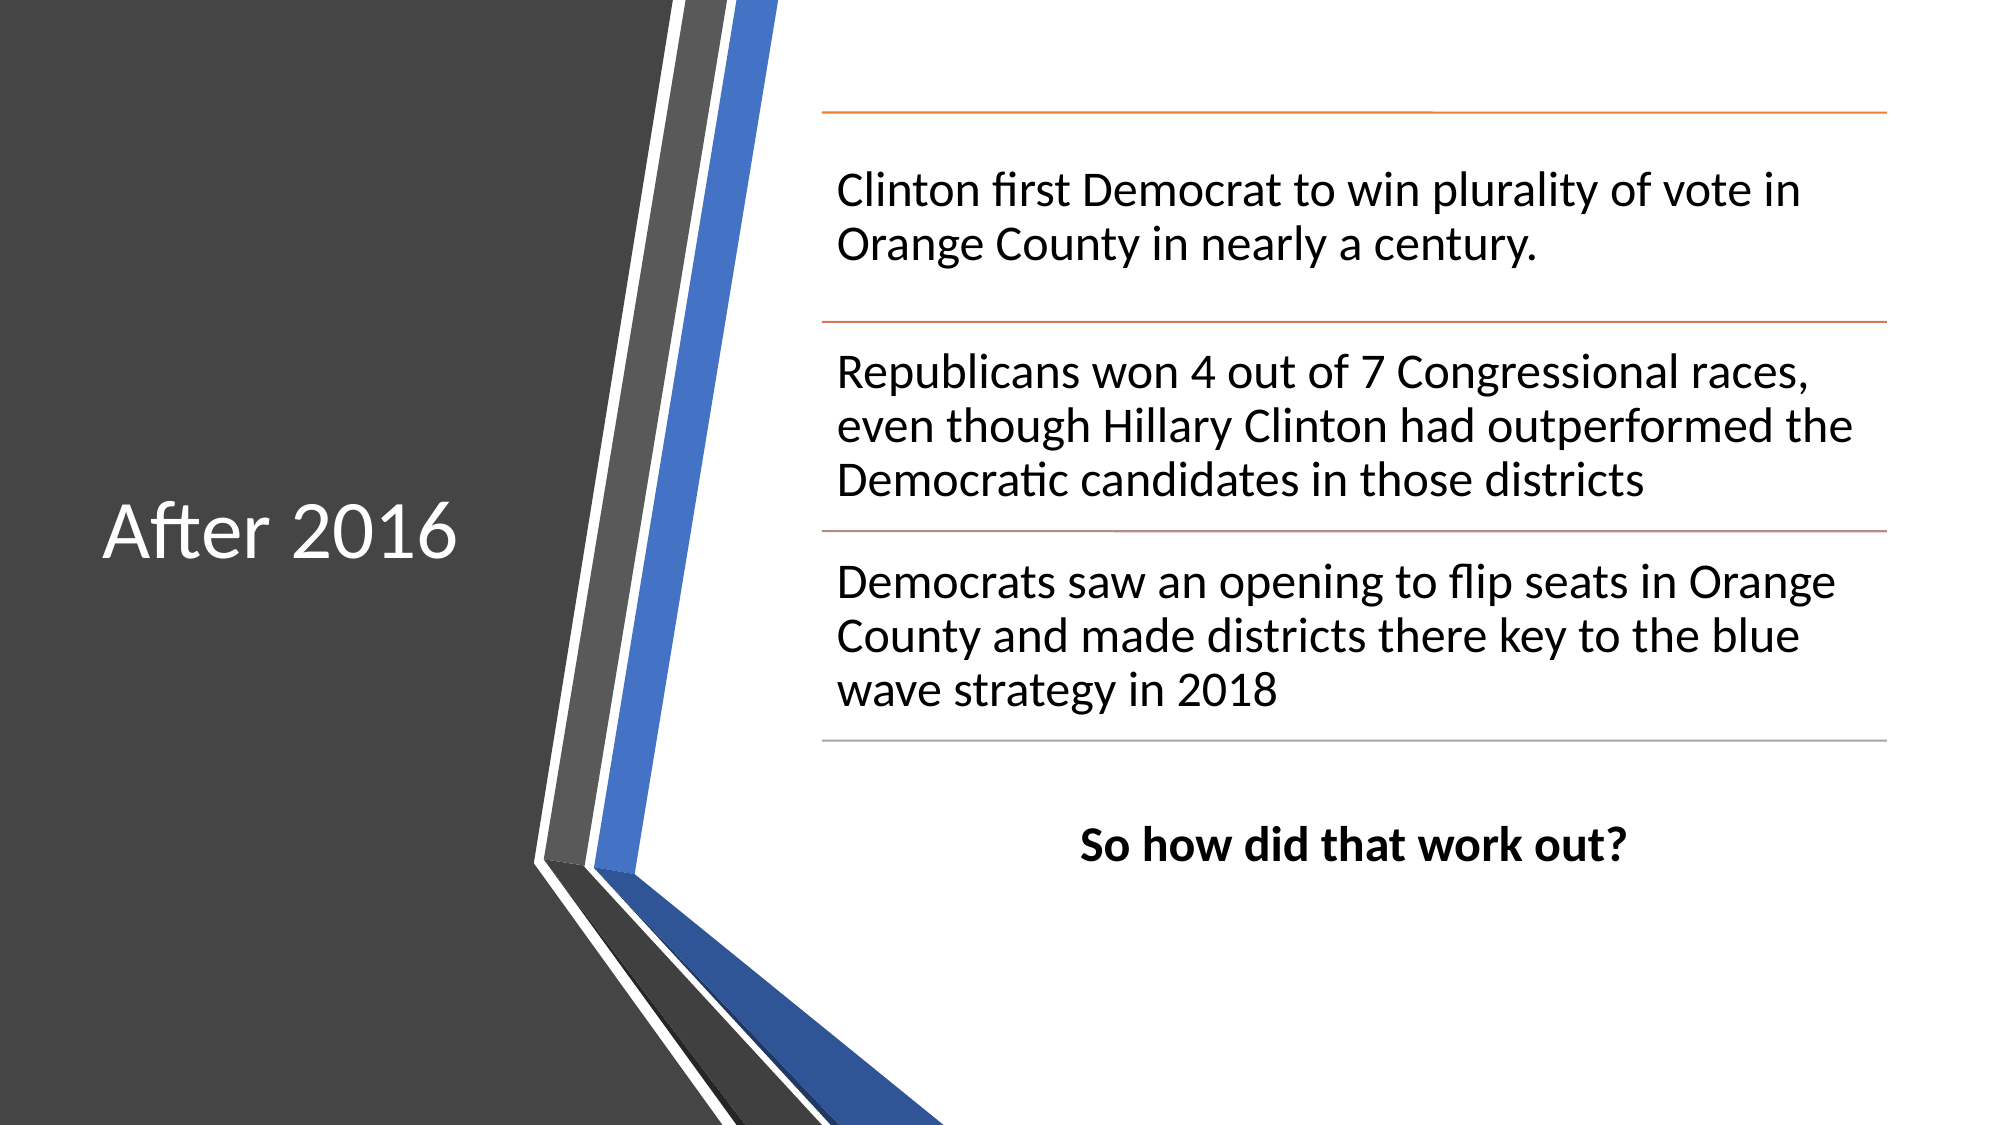

# After 2016
Clinton first Democrat to win plurality of vote in Orange County in nearly a century.
Republicans won 4 out of 7 Congressional races, even though Hillary Clinton had outperformed the Democratic candidates in those districts
Democrats saw an opening to flip seats in Orange County and made districts there key to the blue wave strategy in 2018
So how did that work out?